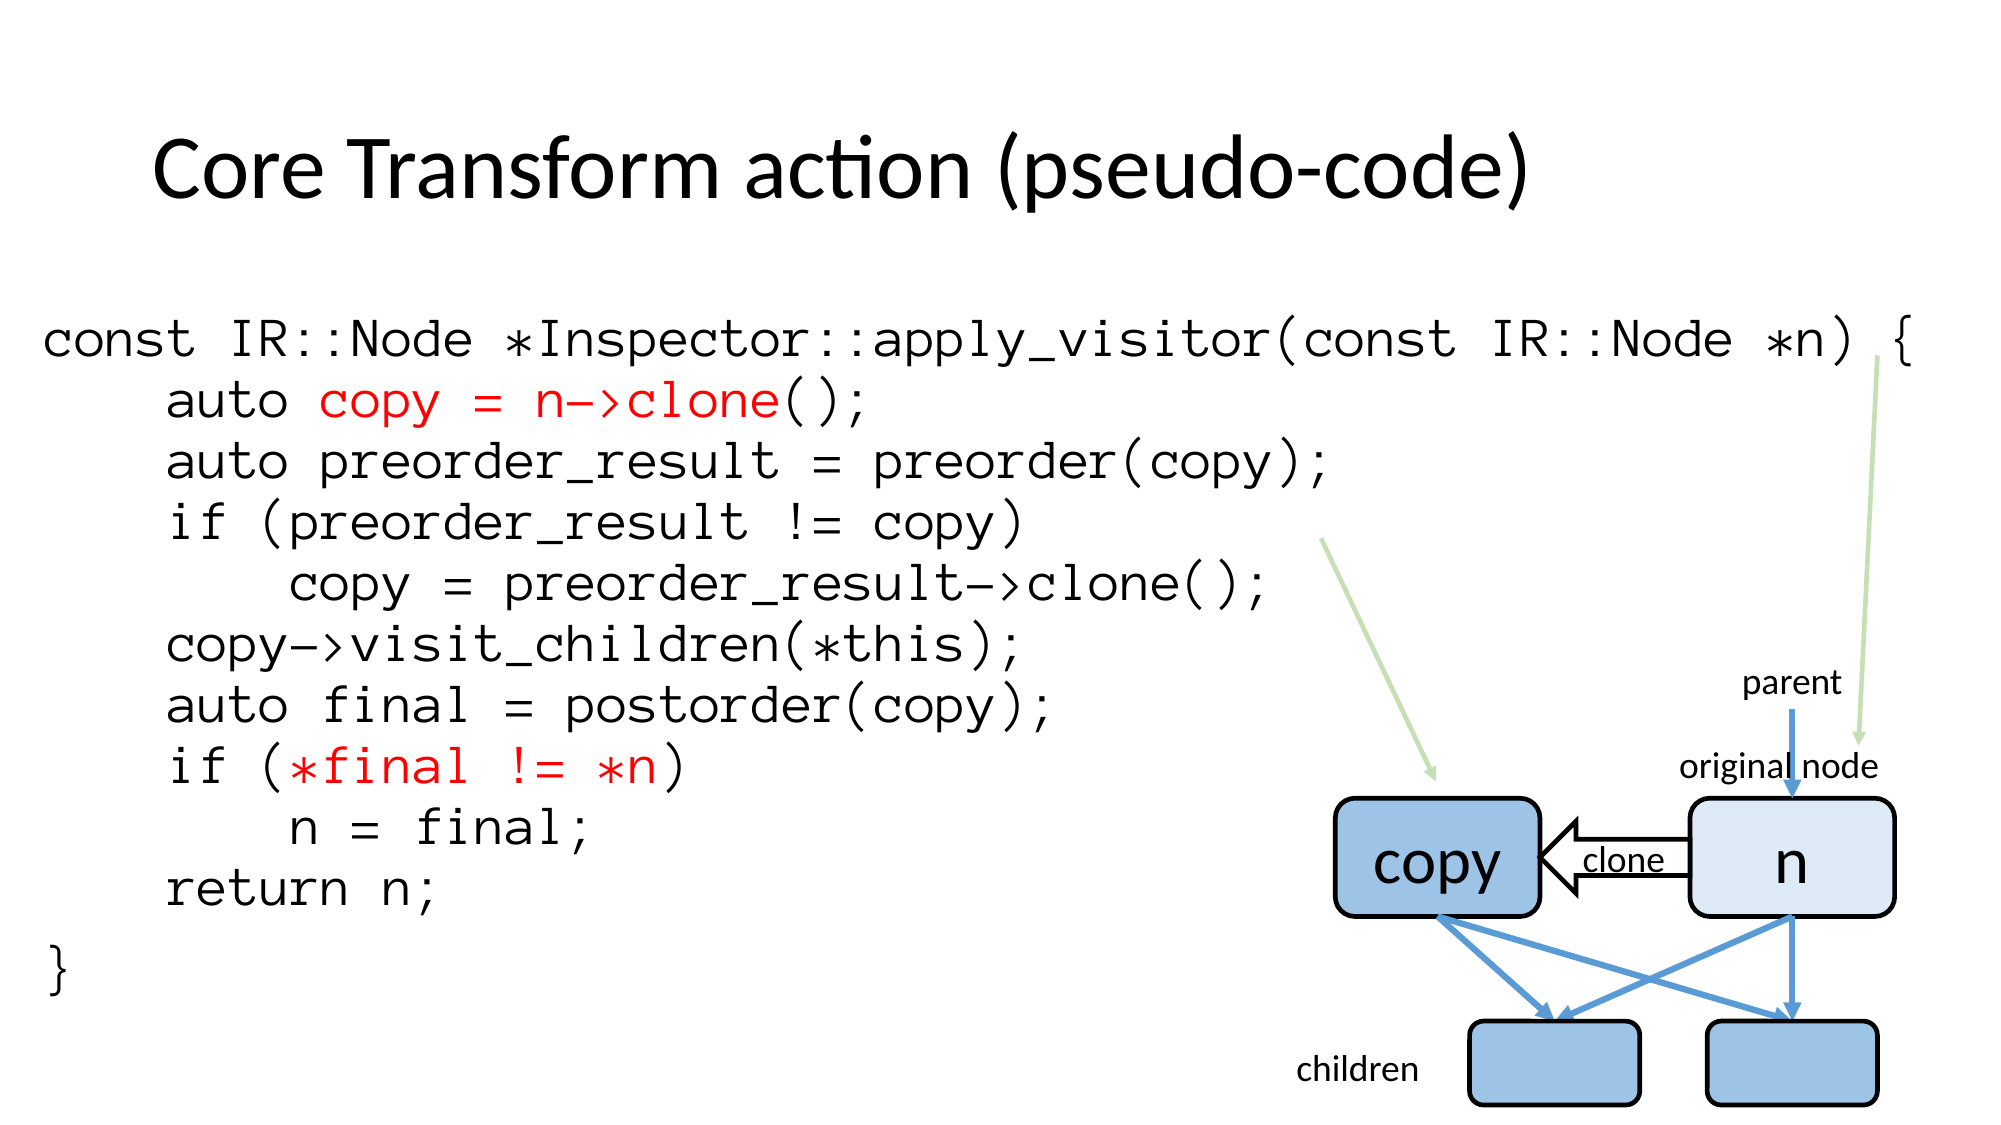

# Core Transform action (pseudo-code)
const IR::Node *Inspector::apply_visitor(const IR::Node *n) {
    auto copy = n->clone();
    auto preorder_result = preorder(copy);
    if (preorder_result != copy)
        copy = preorder_result->clone();
    copy->visit_children(*this);
    auto final = postorder(copy);
    if (*final != *n)
        n = final;
    return n;
}

parent
original node
copy
n
clone

children